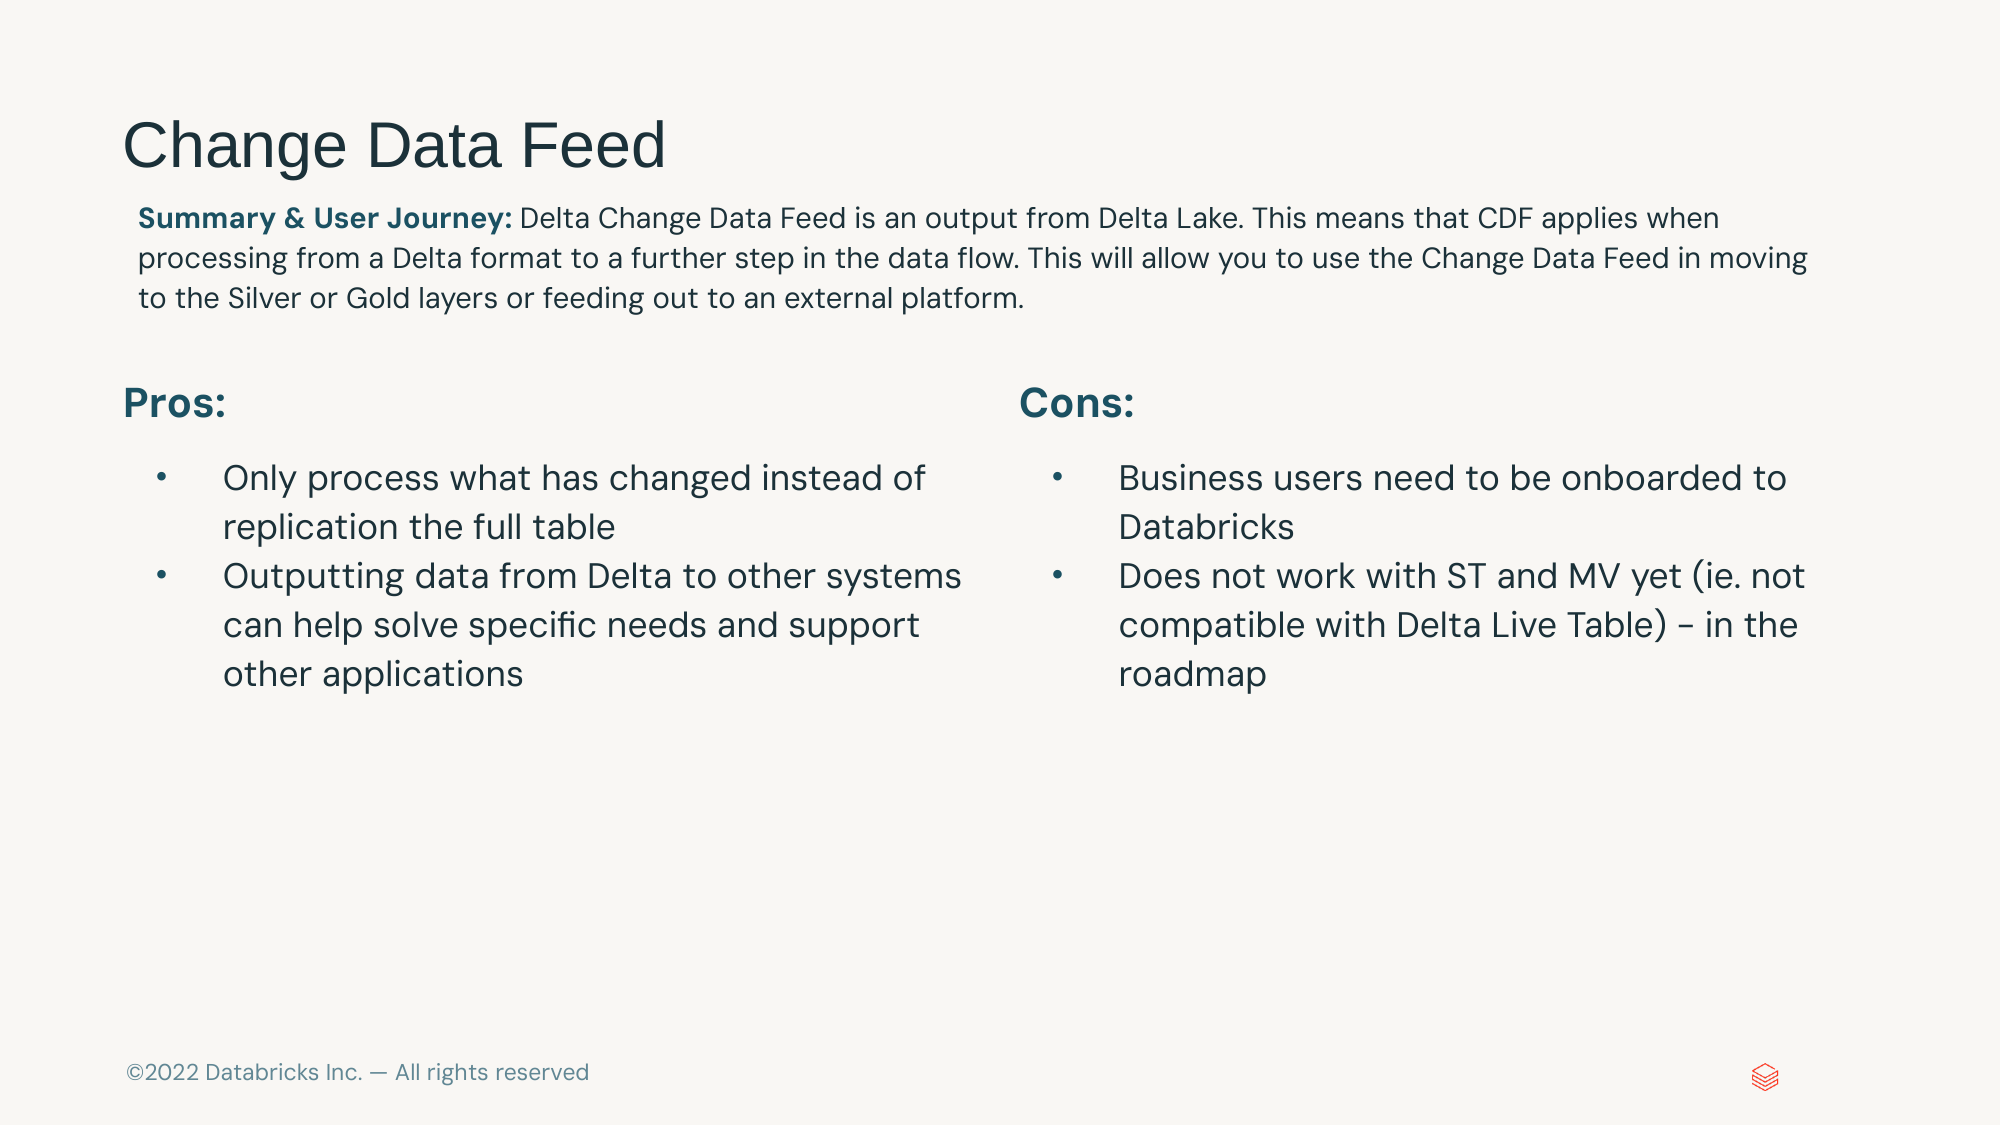

# Change Data Feed
Summary & User Journey: Delta Change Data Feed is an output from Delta Lake. This means that CDF applies when processing from a Delta format to a further step in the data flow. This will allow you to use the Change Data Feed in moving to the Silver or Gold layers or feeding out to an external platform.

Pros:
Only process what has changed instead of replication the full table
Outputting data from Delta to other systems can help solve specific needs and support other applications
Cons:
Business users need to be onboarded to Databricks
Does not work with ST and MV yet (ie. not compatible with Delta Live Table) - in the roadmap